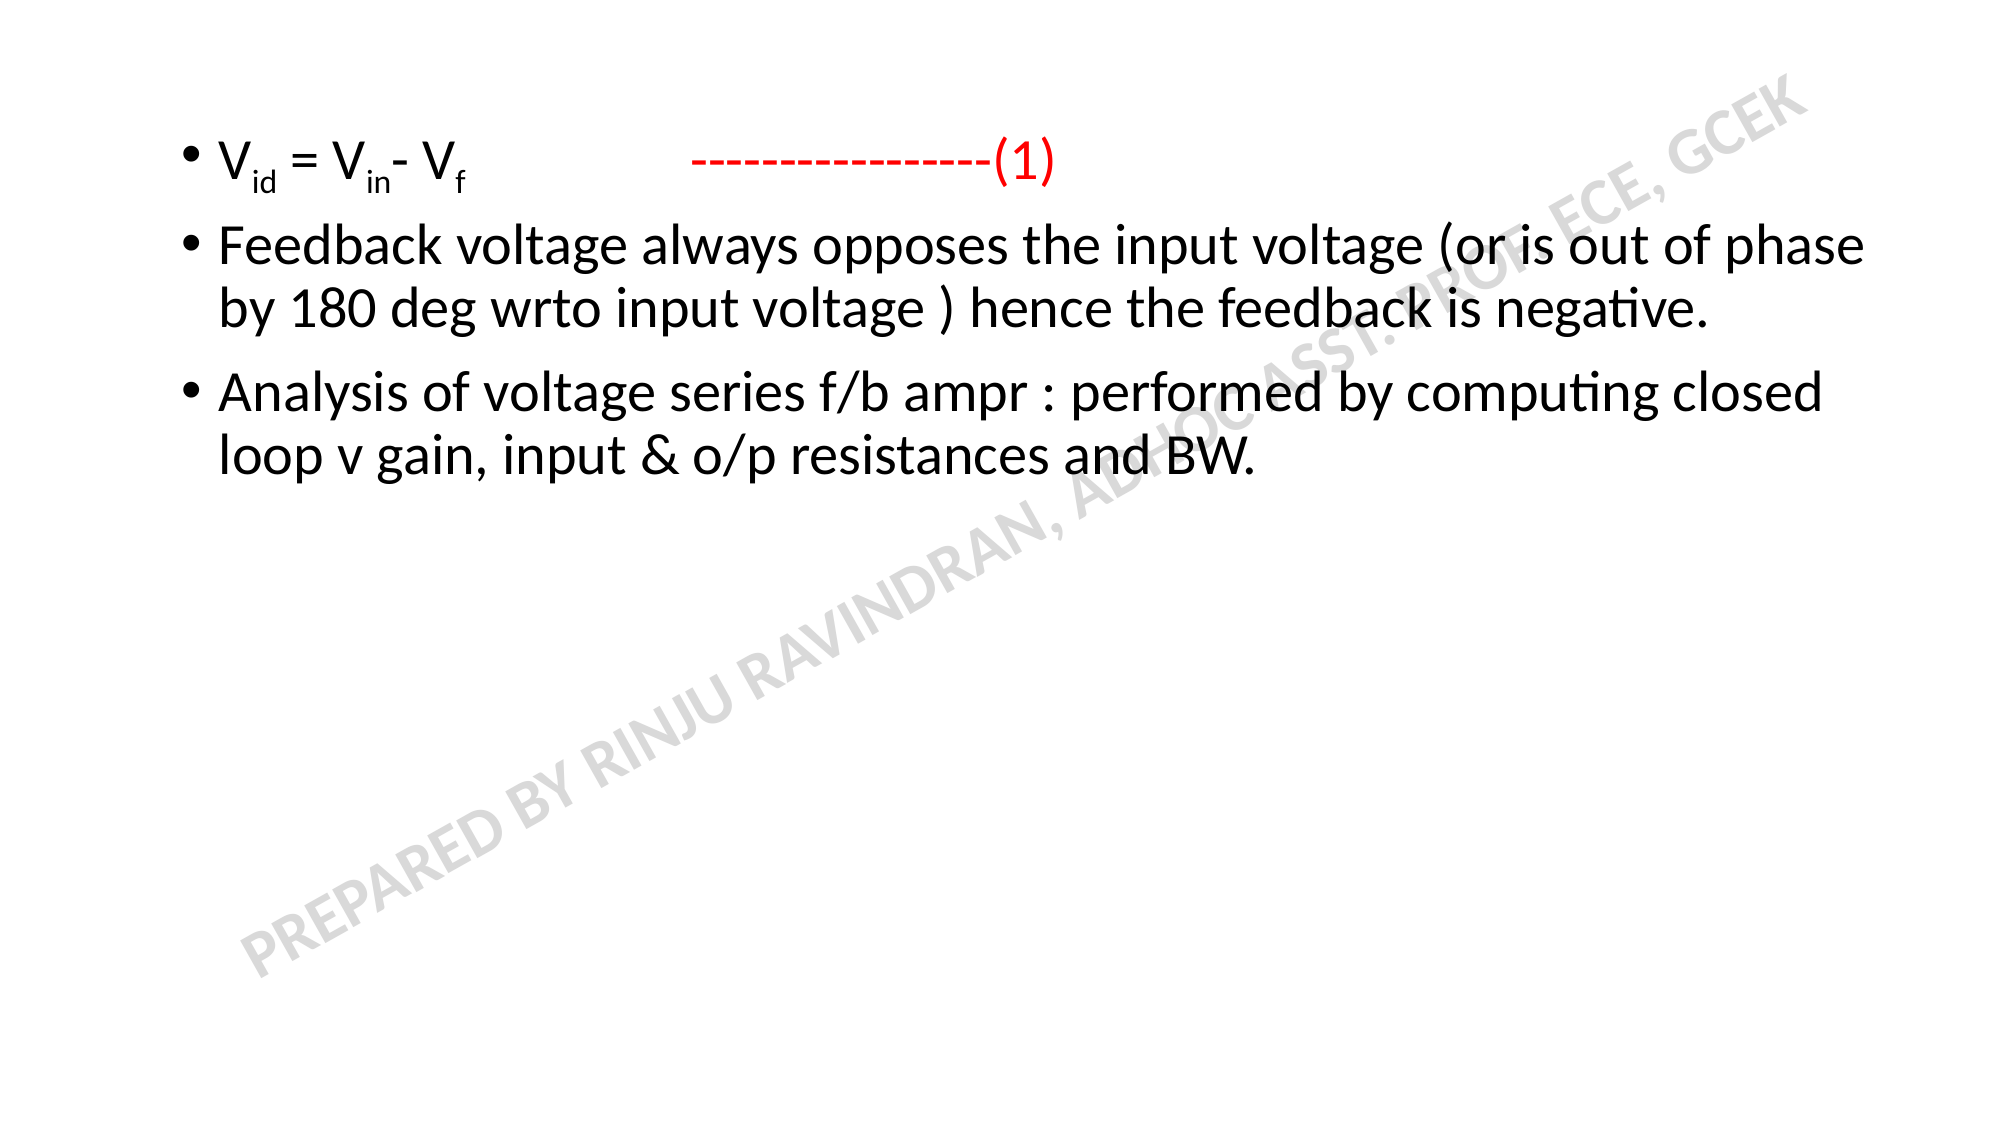

Vid = Vin- Vf                             -----------------(1)
Feedback voltage always opposes the input voltage (or is out of phase by 180 deg wrto input voltage ) hence the feedback is negative.
Analysis of voltage series f/b ampr : performed by computing closed loop v gain, input & o/p resistances and BW.